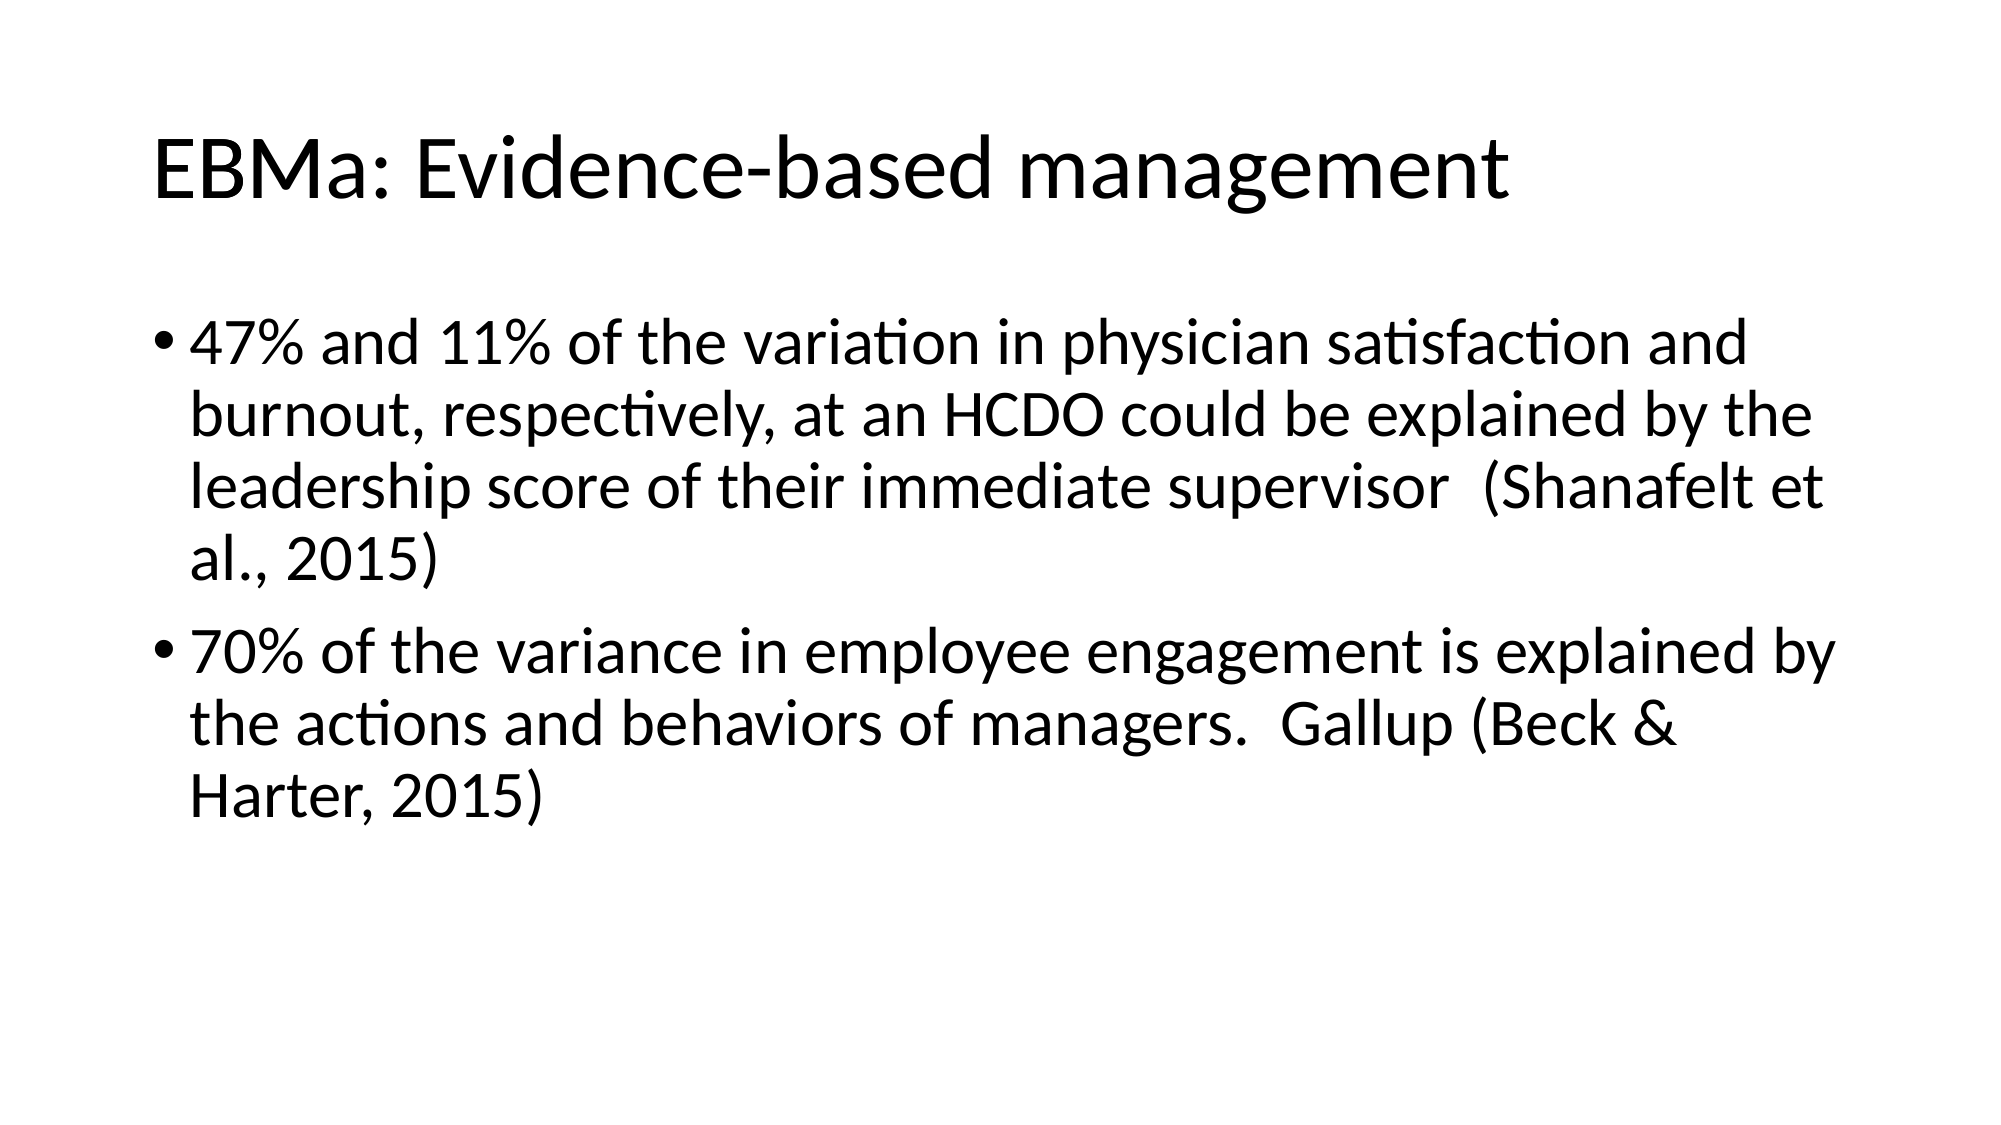

EBMa: Evidence-based management
# EBM
47% and 11% of the variation in physician satisfaction and burnout, respectively, at an HCDO could be explained by the leadership score of their immediate supervisor  (Shanafelt et al., 2015)
70% of the variance in employee engagement is explained by the actions and behaviors of managers.  Gallup (Beck & Harter, 2015)